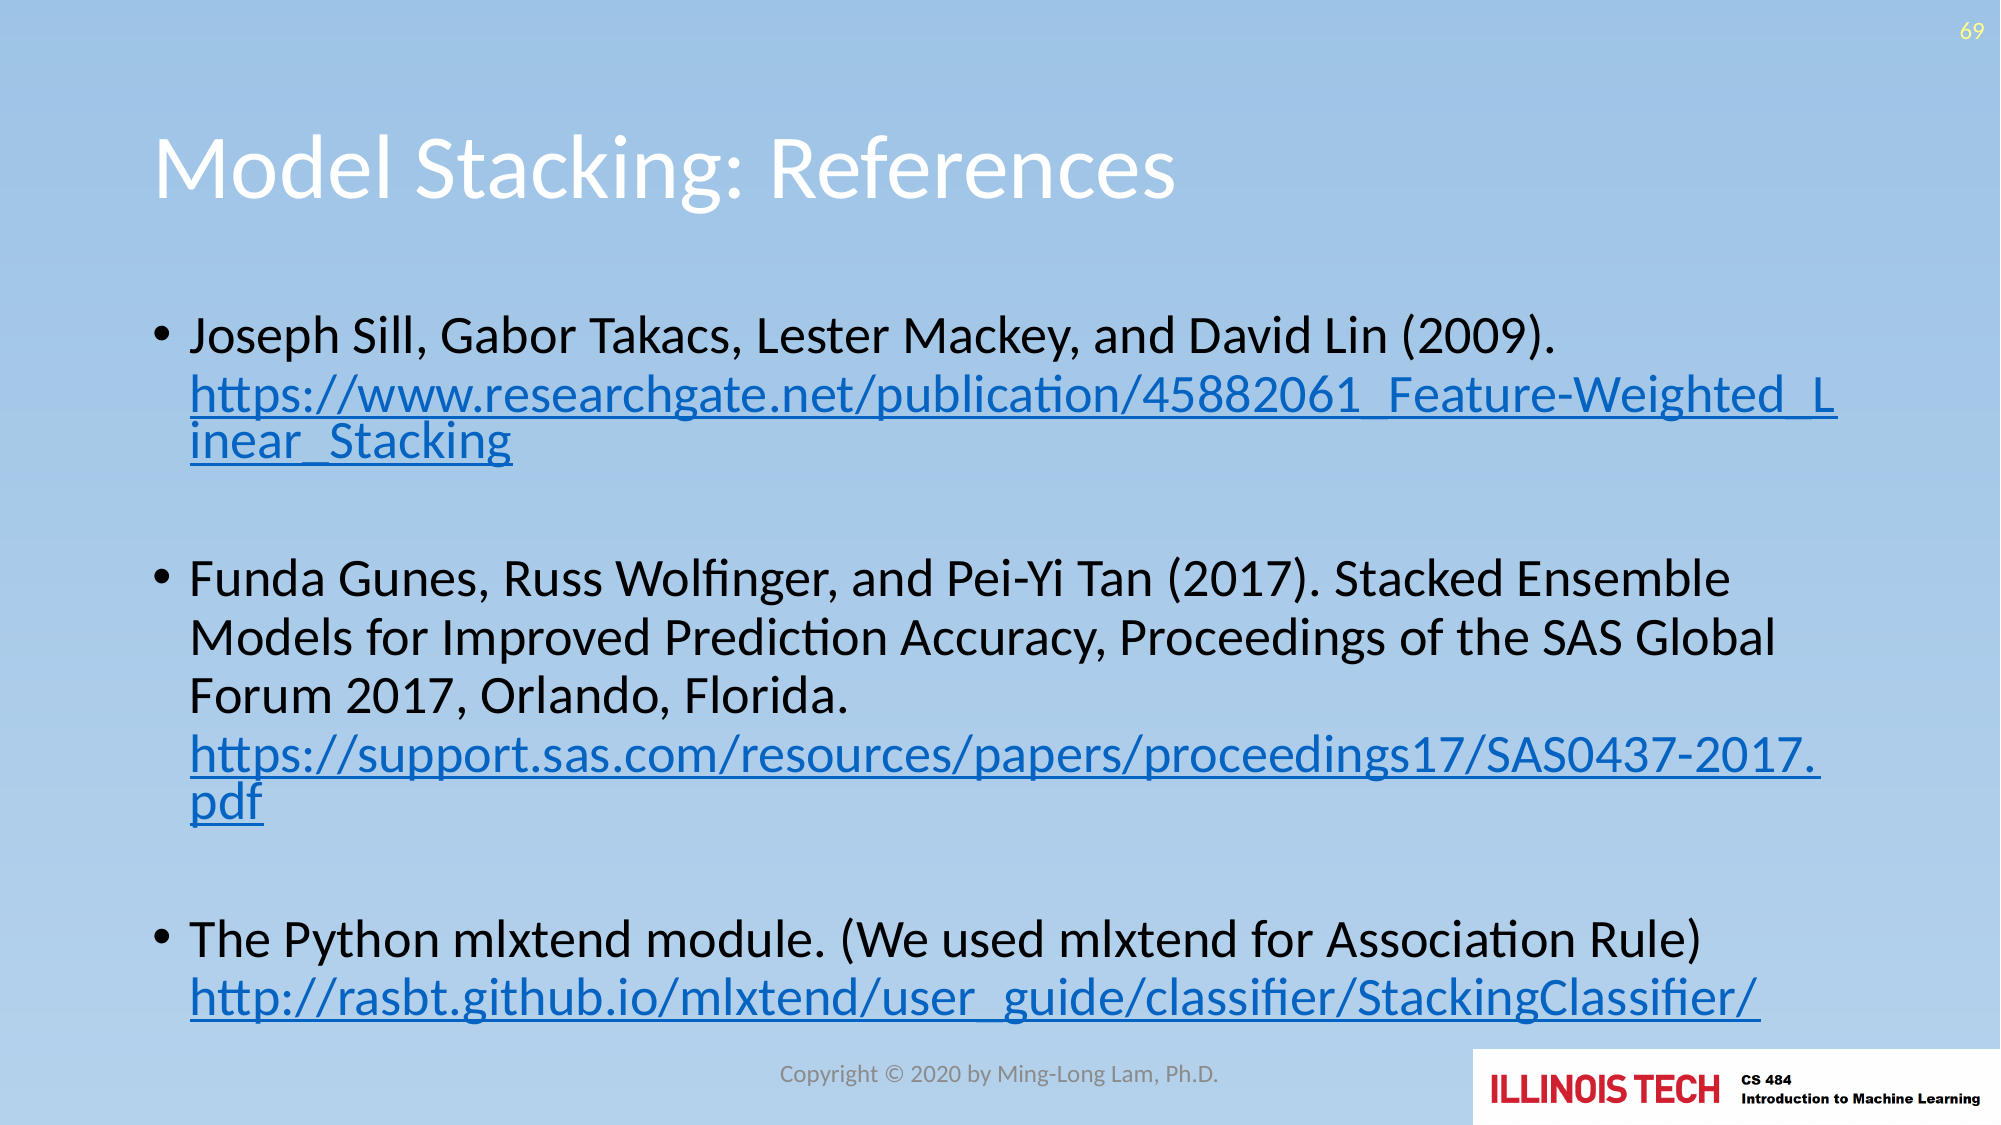

69
# Model Stacking: References
Joseph Sill, Gabor Takacs, Lester Mackey, and David Lin (2009). https://www.researchgate.net/publication/45882061_Feature-Weighted_Linear_Stacking
Funda Gunes, Russ Wolfinger, and Pei-Yi Tan (2017). Stacked Ensemble Models for Improved Prediction Accuracy, Proceedings of the SAS Global Forum 2017, Orlando, Florida. https://support.sas.com/resources/papers/proceedings17/SAS0437-2017.pdf
The Python mlxtend module. (We used mlxtend for Association Rule) http://rasbt.github.io/mlxtend/user_guide/classifier/StackingClassifier/
Copyright © 2020 by Ming-Long Lam, Ph.D.